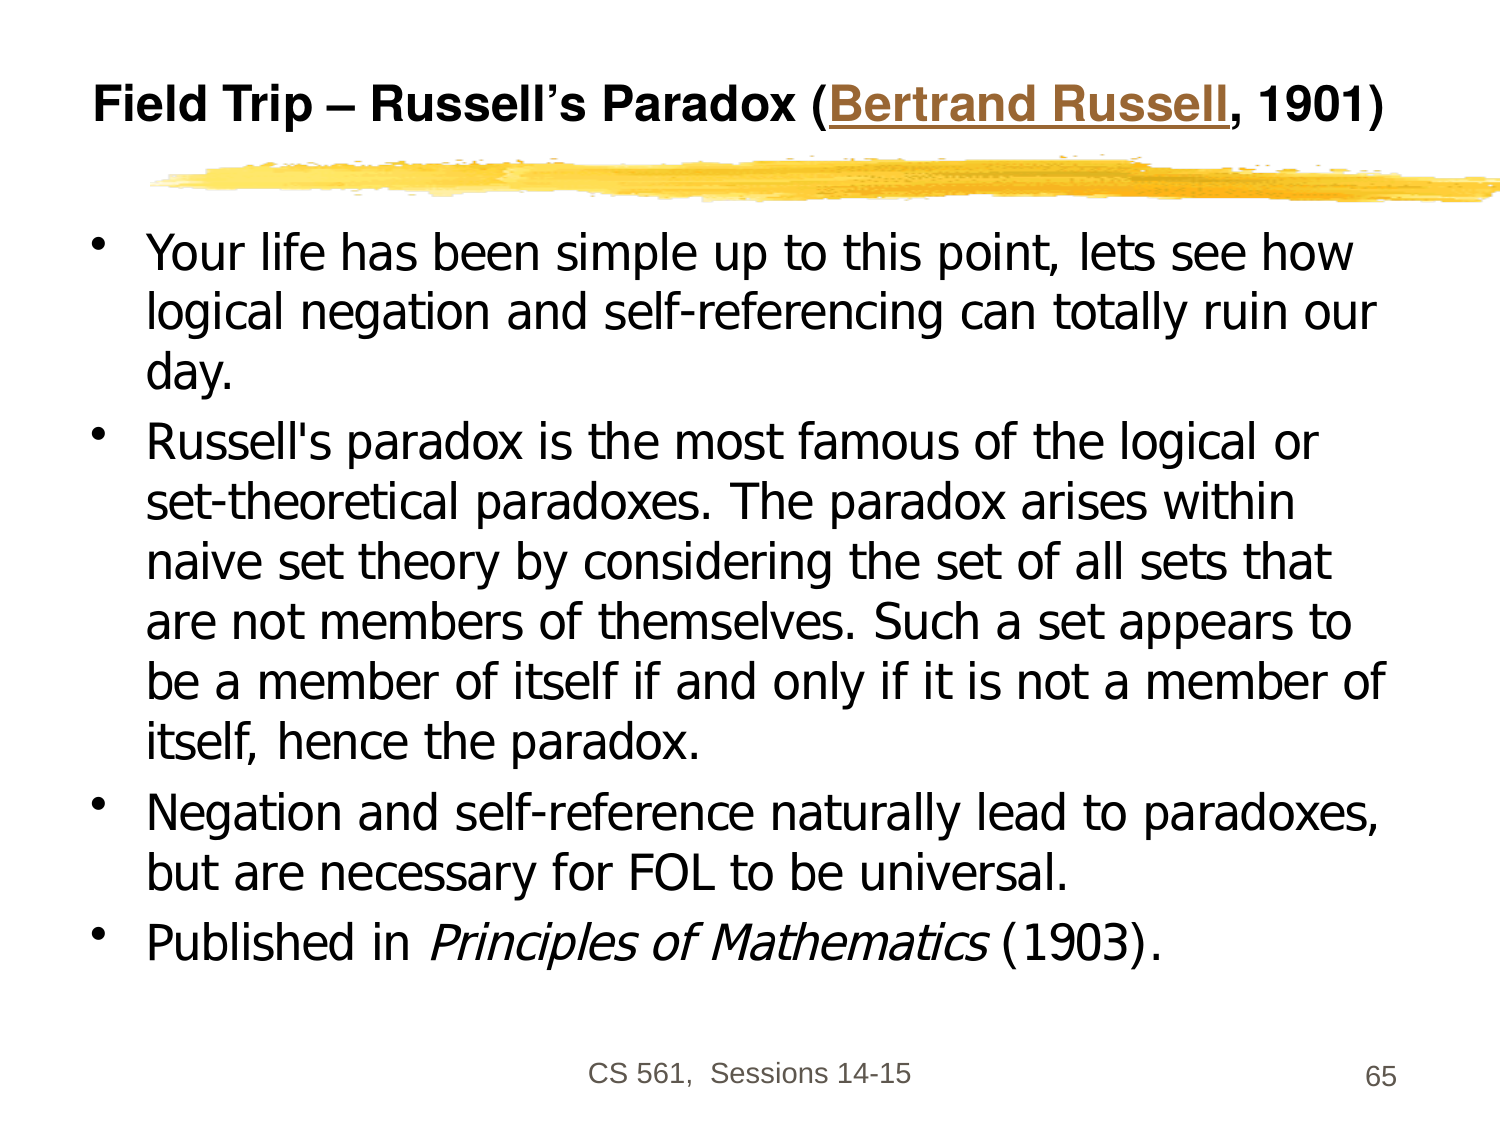

# Field Trip – Russell’s Paradox (Bertrand Russell, 1901)
Your life has been simple up to this point, lets see how logical negation and self-referencing can totally ruin our day.
Russell's paradox is the most famous of the logical or set-theoretical paradoxes. The paradox arises within naive set theory by considering the set of all sets that are not members of themselves. Such a set appears to be a member of itself if and only if it is not a member of itself, hence the paradox.
Negation and self-reference naturally lead to paradoxes, but are necessary for FOL to be universal.
Published in Principles of Mathematics (1903).
CS 561,  Sessions 14-15
65